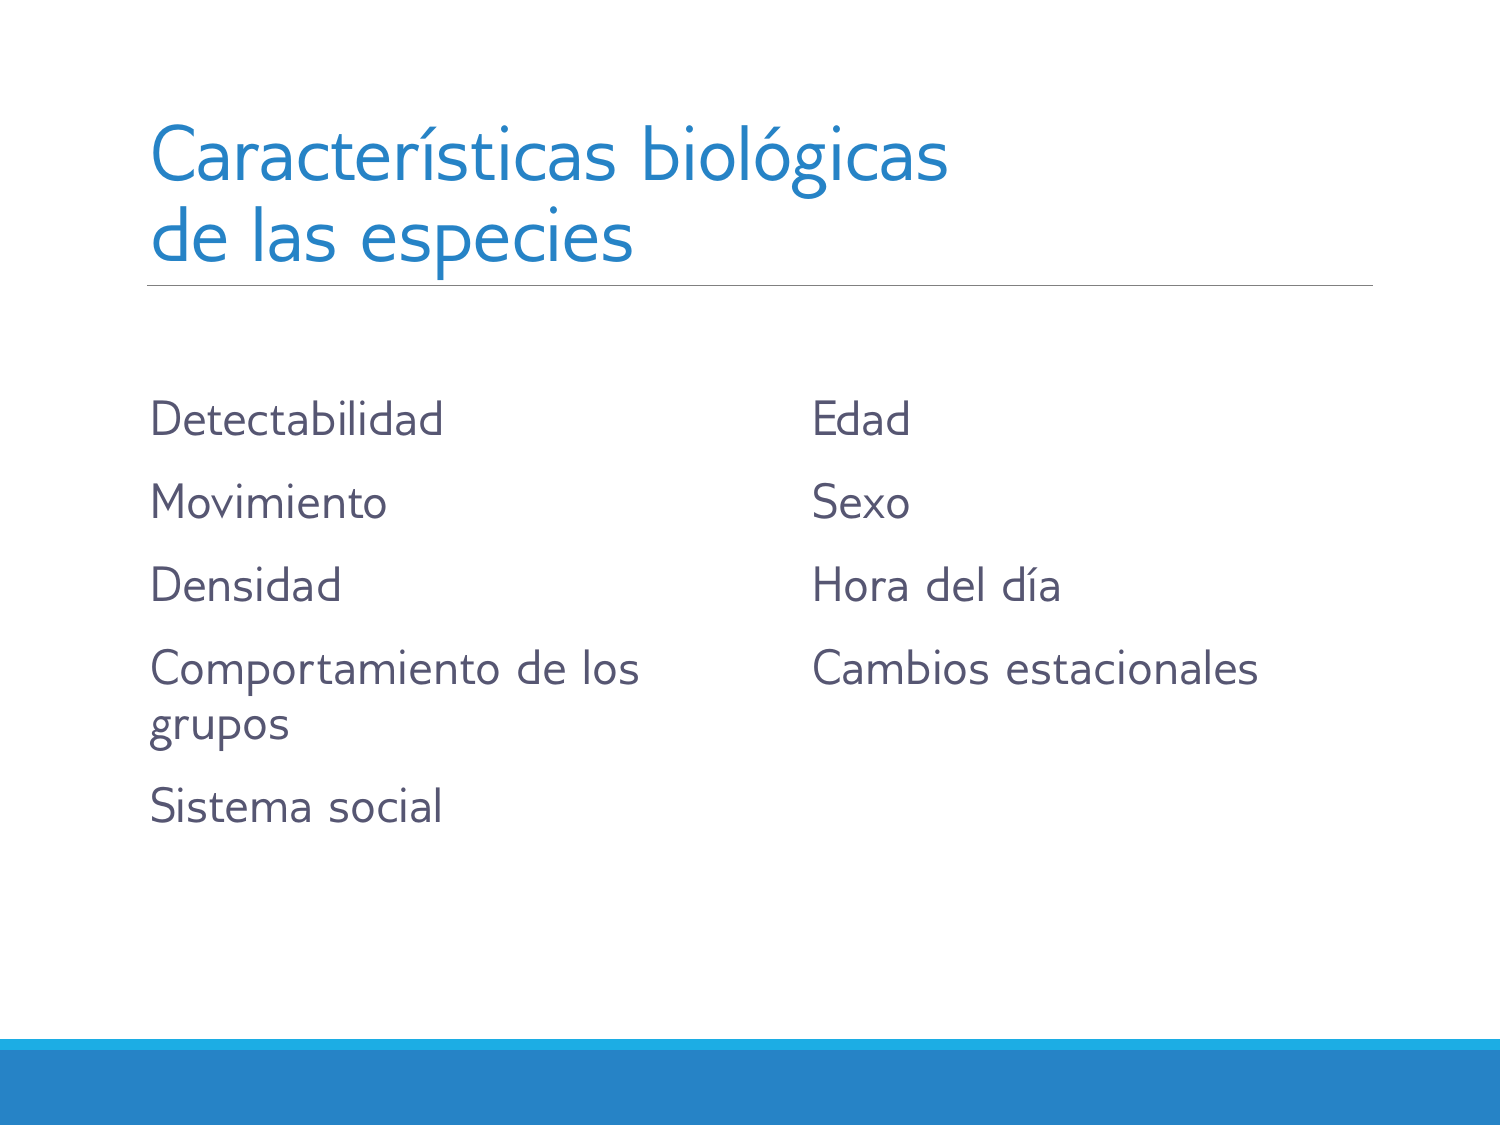

# Características biológicas de las especies
Detectabilidad
Movimiento
Densidad
Comportamiento de los grupos
Sistema social

Edad
Sexo
Hora del día
Cambios estacionales